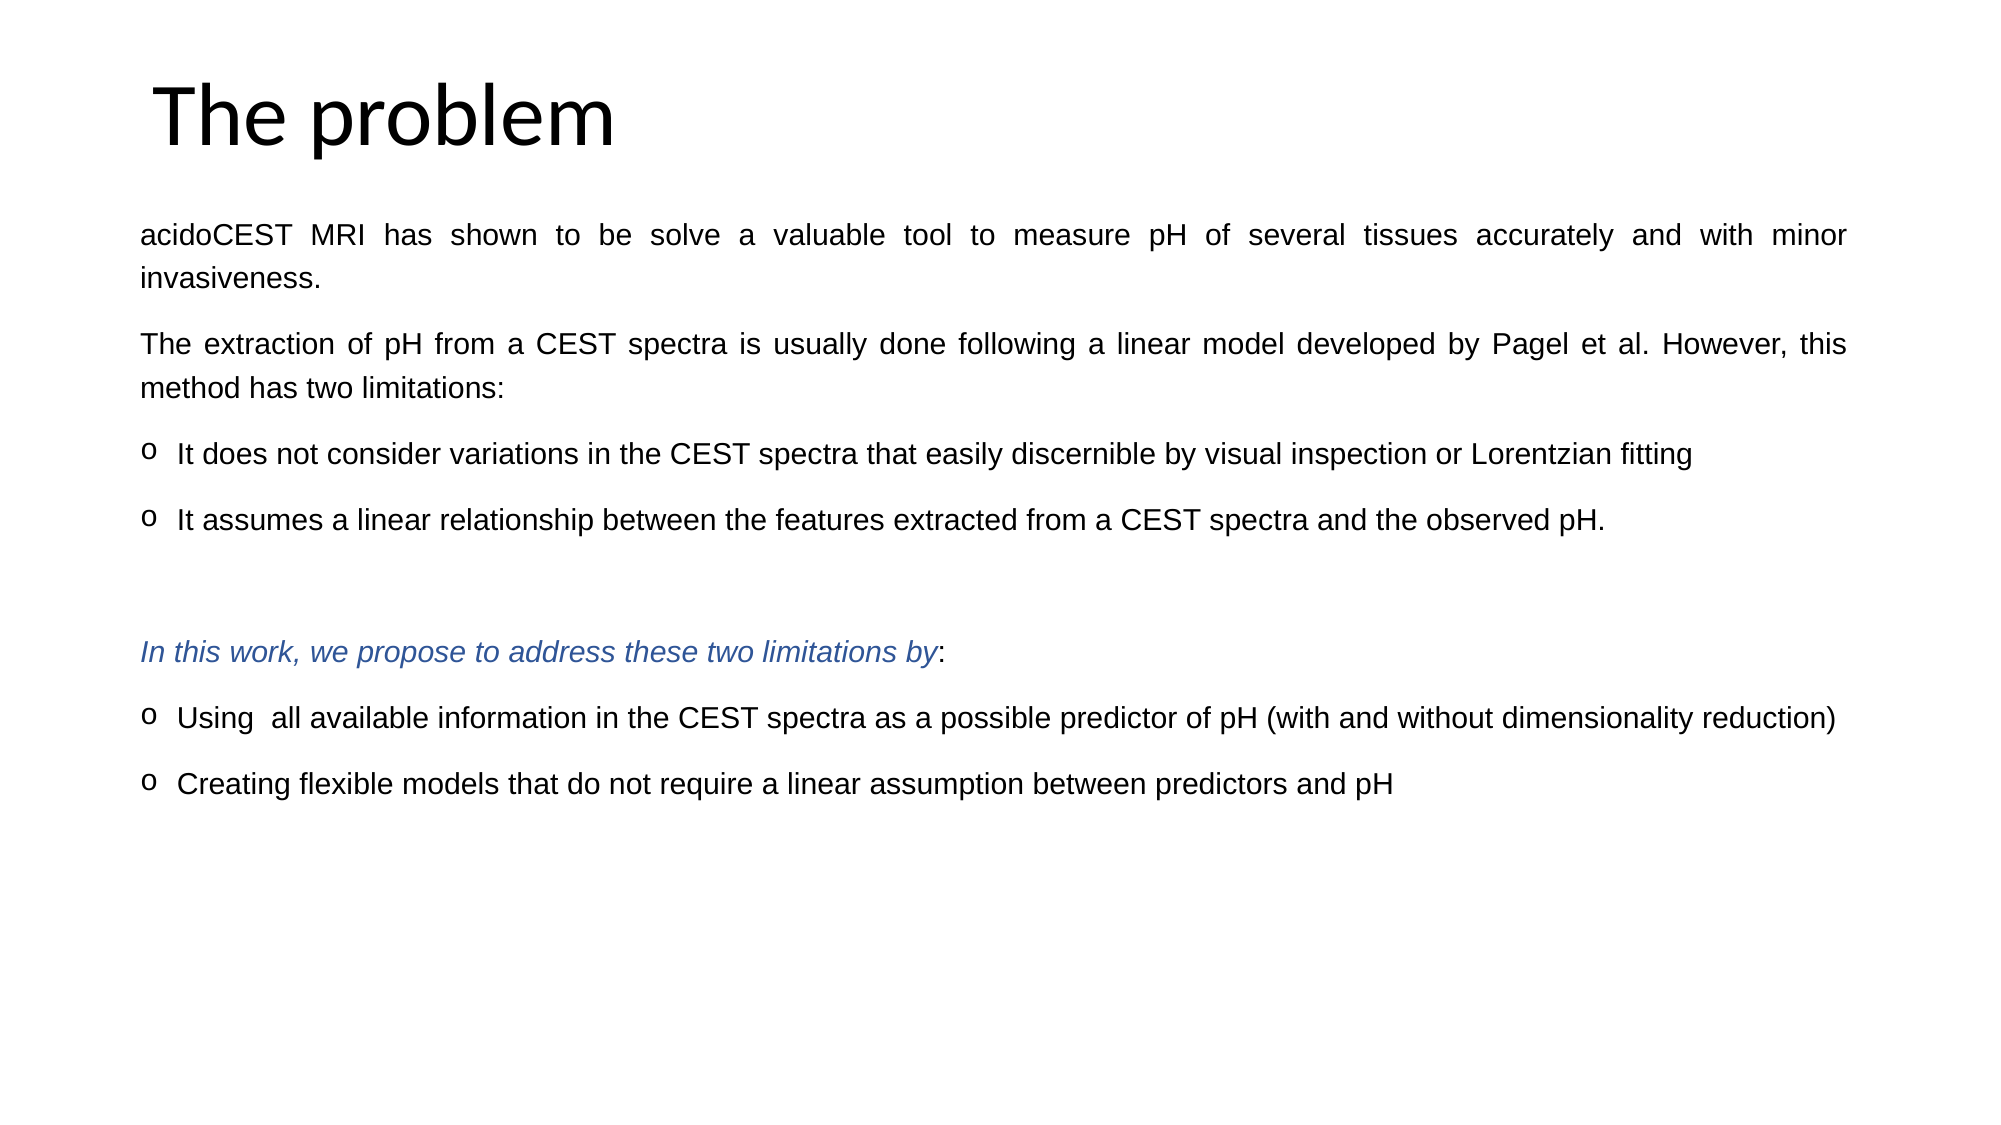

# The problem
acidoCEST MRI has shown to be solve a valuable tool to measure pH of several tissues accurately and with minor invasiveness.
The extraction of pH from a CEST spectra is usually done following a linear model developed by Pagel et al. However, this method has two limitations:
It does not consider variations in the CEST spectra that easily discernible by visual inspection or Lorentzian fitting
It assumes a linear relationship between the features extracted from a CEST spectra and the observed pH.

In this work, we propose to address these two limitations by:
Using  all available information in the CEST spectra as a possible predictor of pH (with and without dimensionality reduction)
Creating flexible models that do not require a linear assumption between predictors and pH